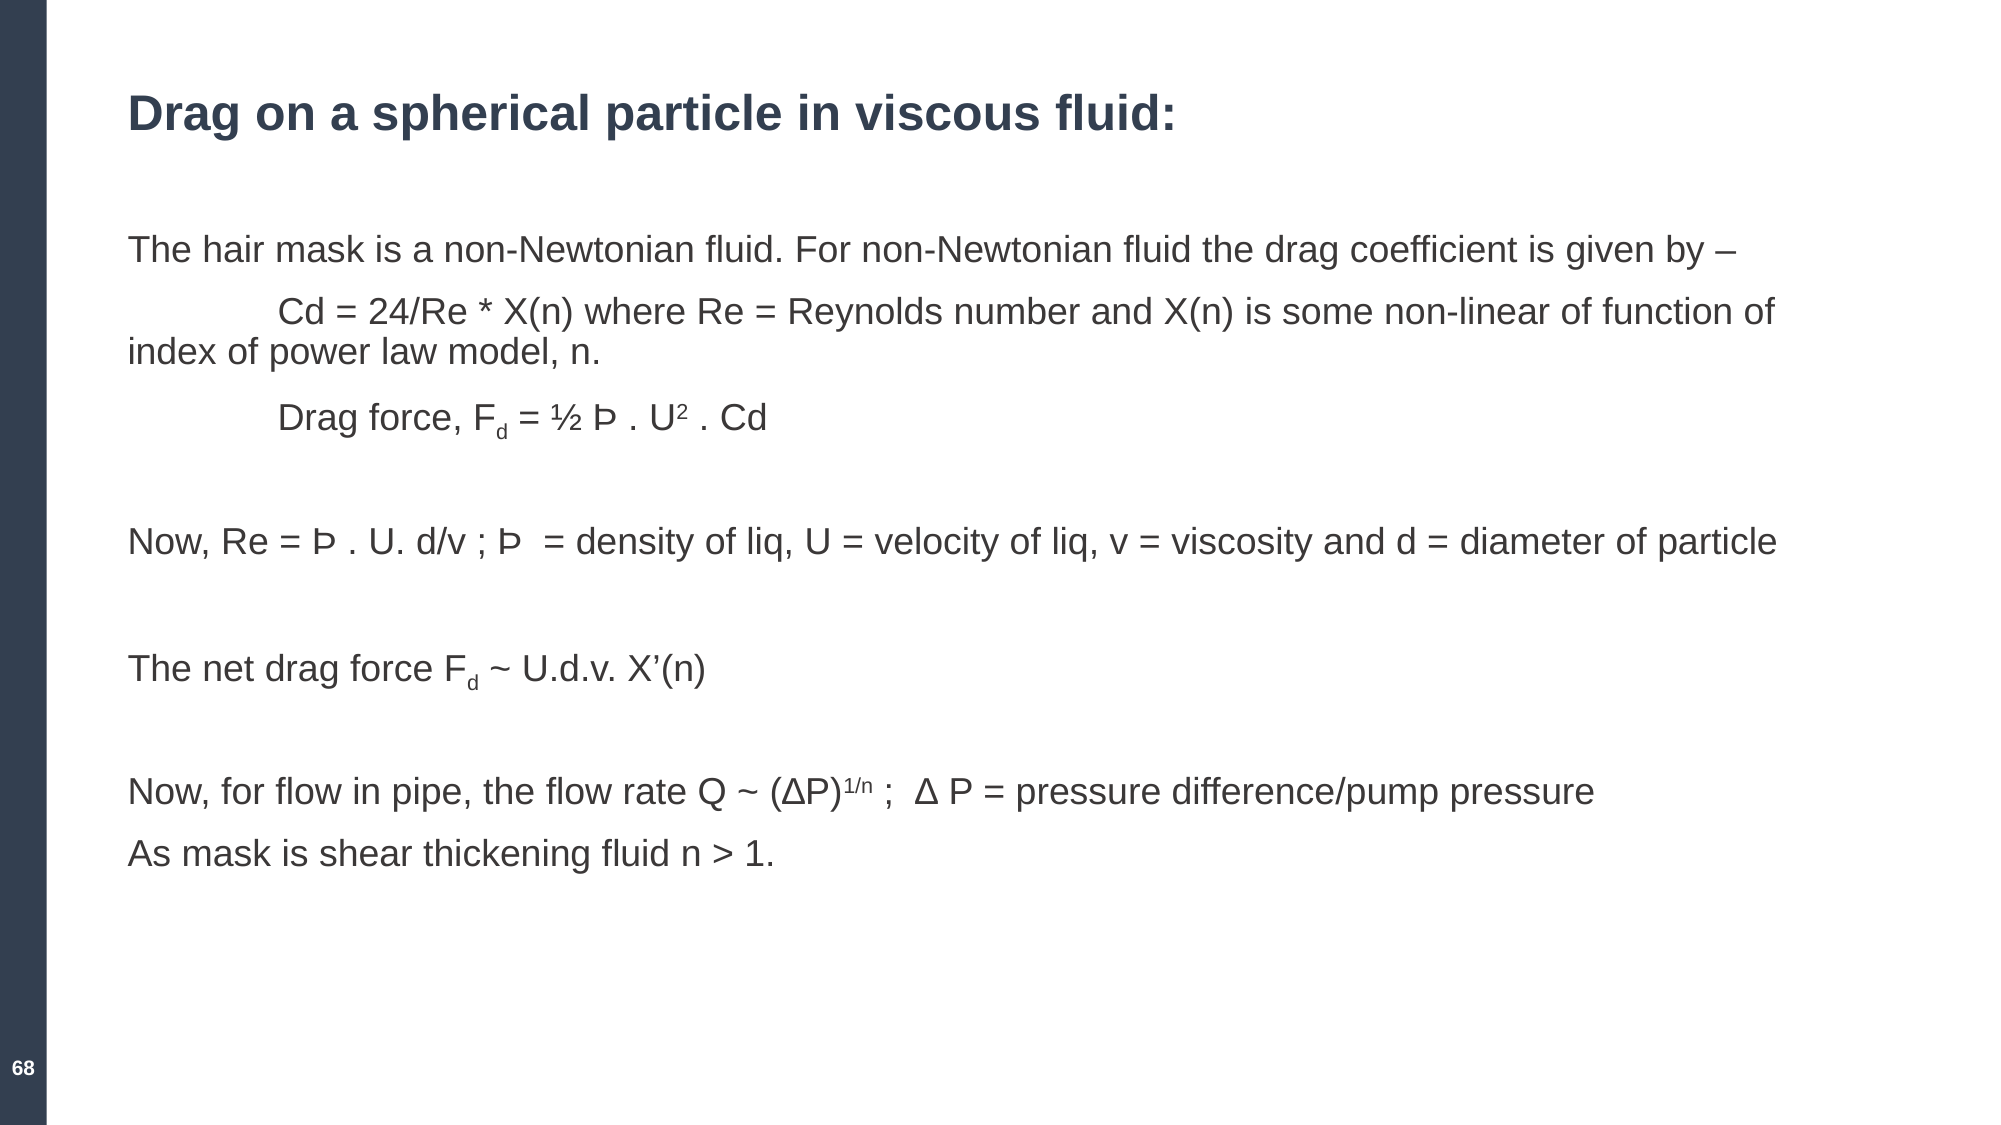

# Drag on a spherical particle in viscous fluid:
The hair mask is a non-Newtonian fluid. For non-Newtonian fluid the drag coefficient is given by –
	Cd = 24/Re * X(n) where Re = Reynolds number and X(n) is some non-linear of function of index of power law model, n.
	Drag force, Fd = ½ Þ . U2 . Cd

Now, Re = Þ . U. d/v ; Þ  = density of liq, U = velocity of liq, v = viscosity and d = diameter of particle

The net drag force Fd ~ U.d.v. X’(n)

Now, for flow in pipe, the flow rate Q ~ (∆P)1/n ;  ∆ P = pressure difference/pump pressure
As mask is shear thickening fluid n > 1.